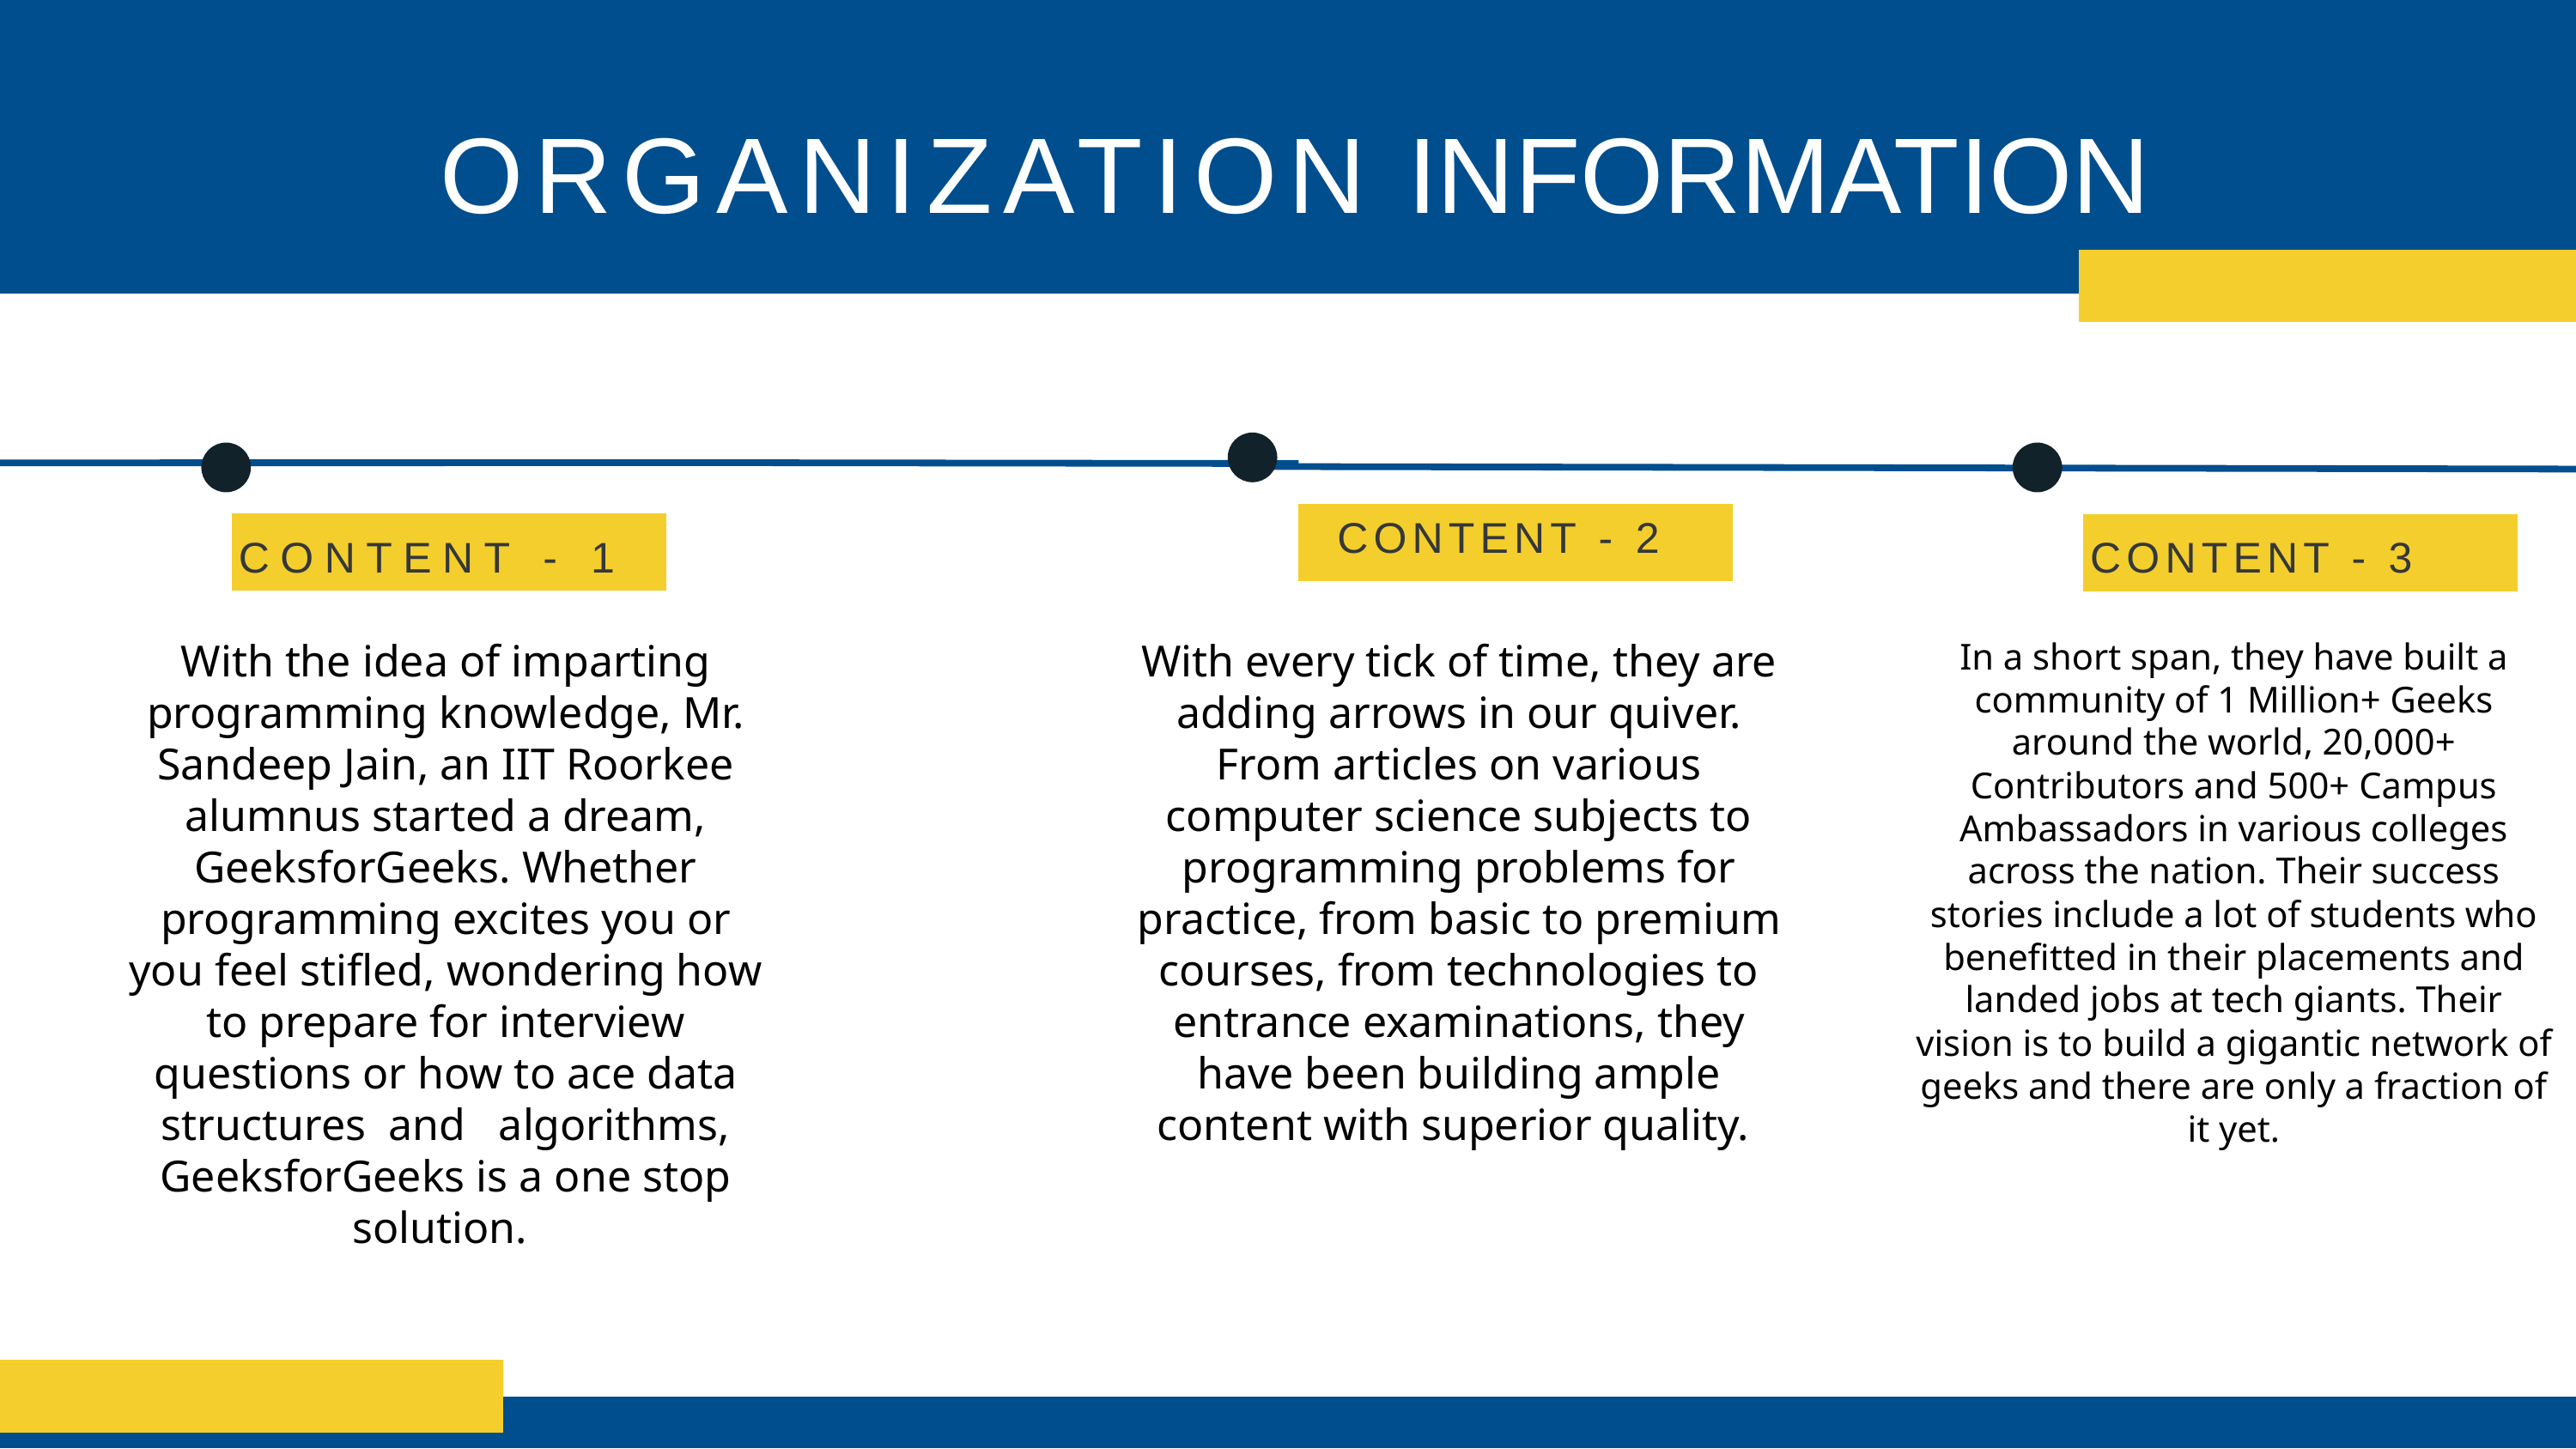

ORGANIZATION INFORMATION

   CONTENT - 2

CONTENT - 1

CONTENT - 3
With the idea of imparting programming knowledge, Mr. Sandeep Jain, an IIT Roorkee alumnus started a dream, GeeksforGeeks. Whether programming excites you or you feel stifled, wondering how to prepare for interview questions or how to ace data structures  and   algorithms, GeeksforGeeks is a one stop solution.
With every tick of time, they are adding arrows in our quiver. From articles on various computer science subjects to programming problems for practice, from basic to premium courses, from technologies to entrance examinations, they have been building ample content with superior quality.
In a short span, they have built a community of 1 Million+ Geeks around the world, 20,000+ Contributors and 500+ Campus Ambassadors in various colleges across the nation. Their success stories include a lot of students who benefitted in their placements and landed jobs at tech giants. Their vision is to build a gigantic network of geeks and there are only a fraction of it yet.